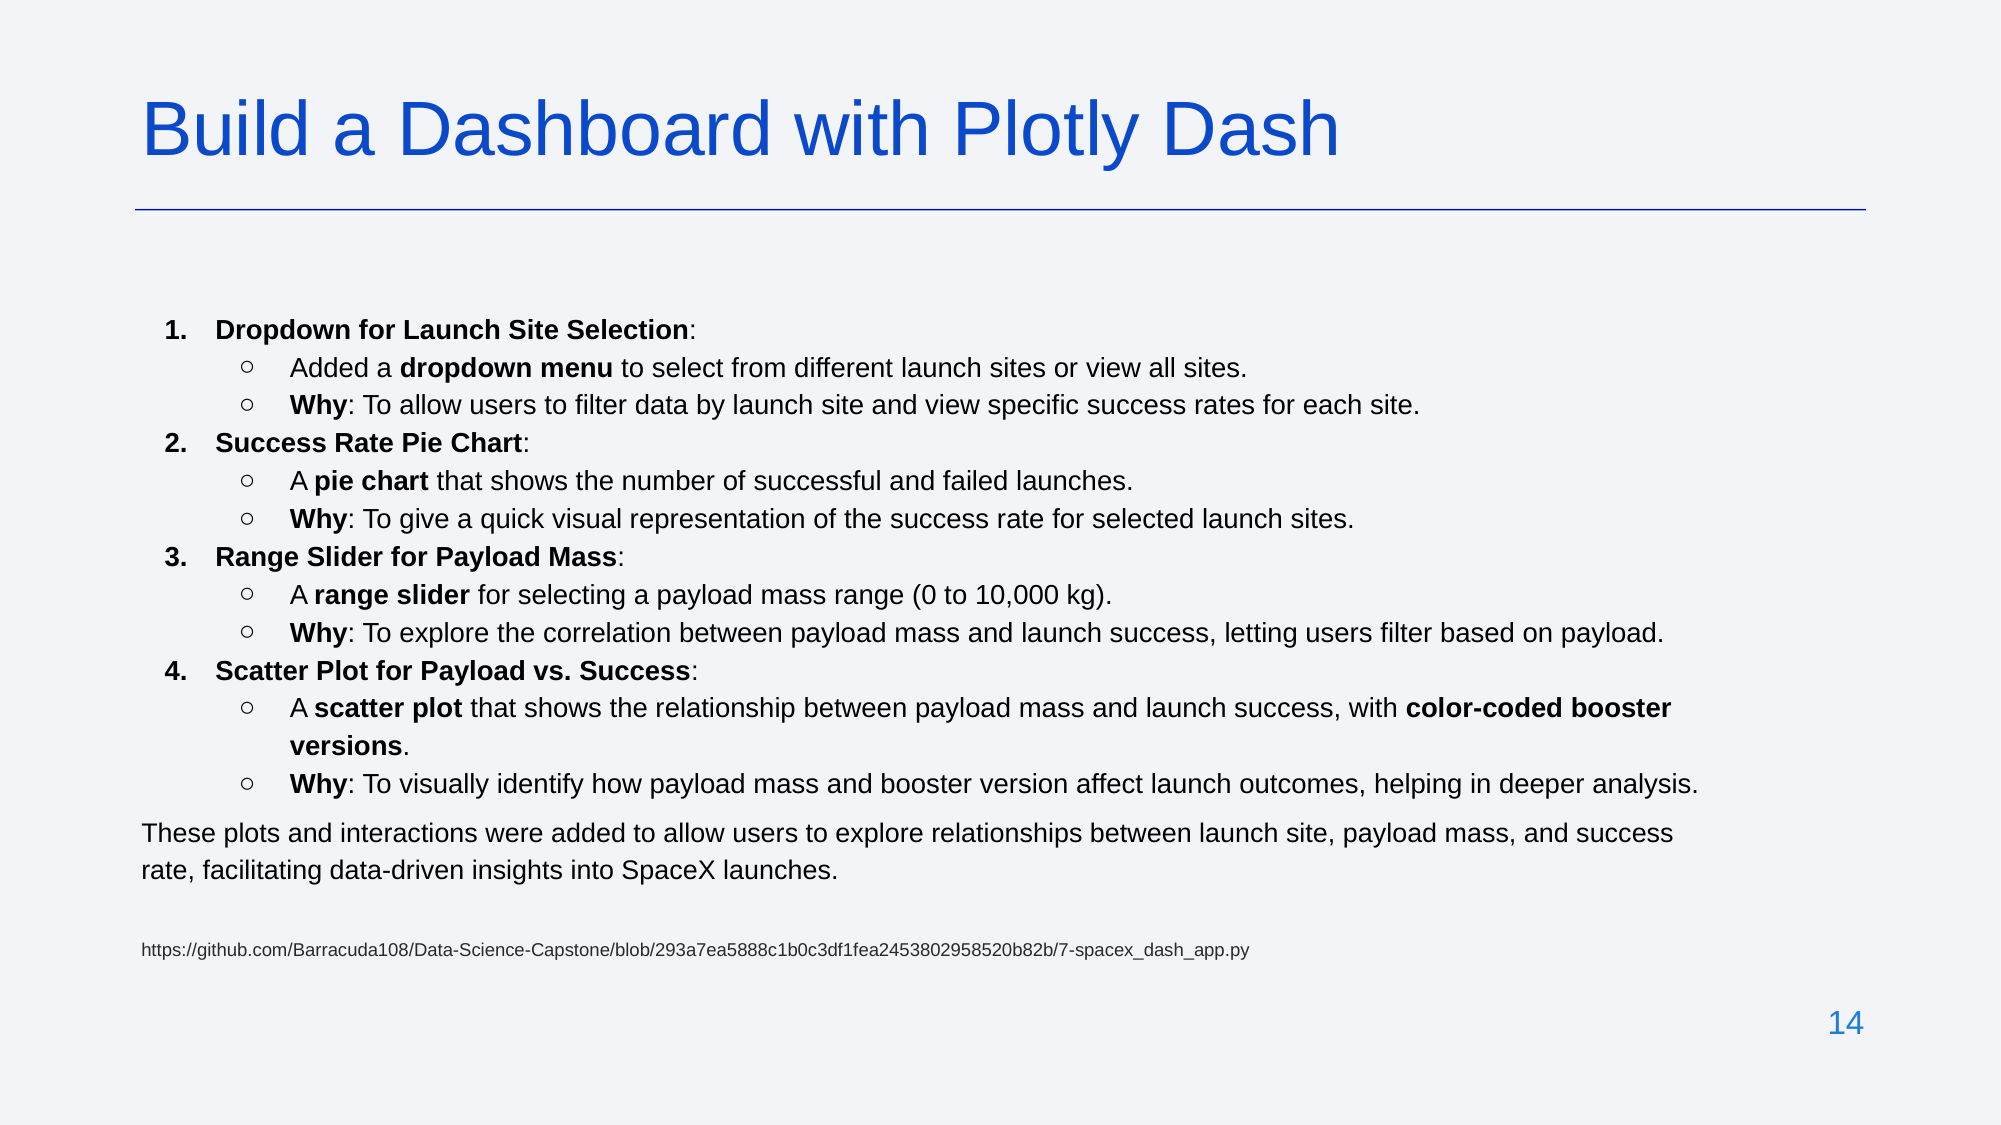

Build a Dashboard with Plotly Dash
Dropdown for Launch Site Selection:
Added a dropdown menu to select from different launch sites or view all sites.
Why: To allow users to filter data by launch site and view specific success rates for each site.
Success Rate Pie Chart:
A pie chart that shows the number of successful and failed launches.
Why: To give a quick visual representation of the success rate for selected launch sites.
Range Slider for Payload Mass:
A range slider for selecting a payload mass range (0 to 10,000 kg).
Why: To explore the correlation between payload mass and launch success, letting users filter based on payload.
Scatter Plot for Payload vs. Success:
A scatter plot that shows the relationship between payload mass and launch success, with color-coded booster versions.
Why: To visually identify how payload mass and booster version affect launch outcomes, helping in deeper analysis.
These plots and interactions were added to allow users to explore relationships between launch site, payload mass, and success rate, facilitating data-driven insights into SpaceX launches.

https://github.com/Barracuda108/Data-Science-Capstone/blob/293a7ea5888c1b0c3df1fea2453802958520b82b/7-spacex_dash_app.py

14